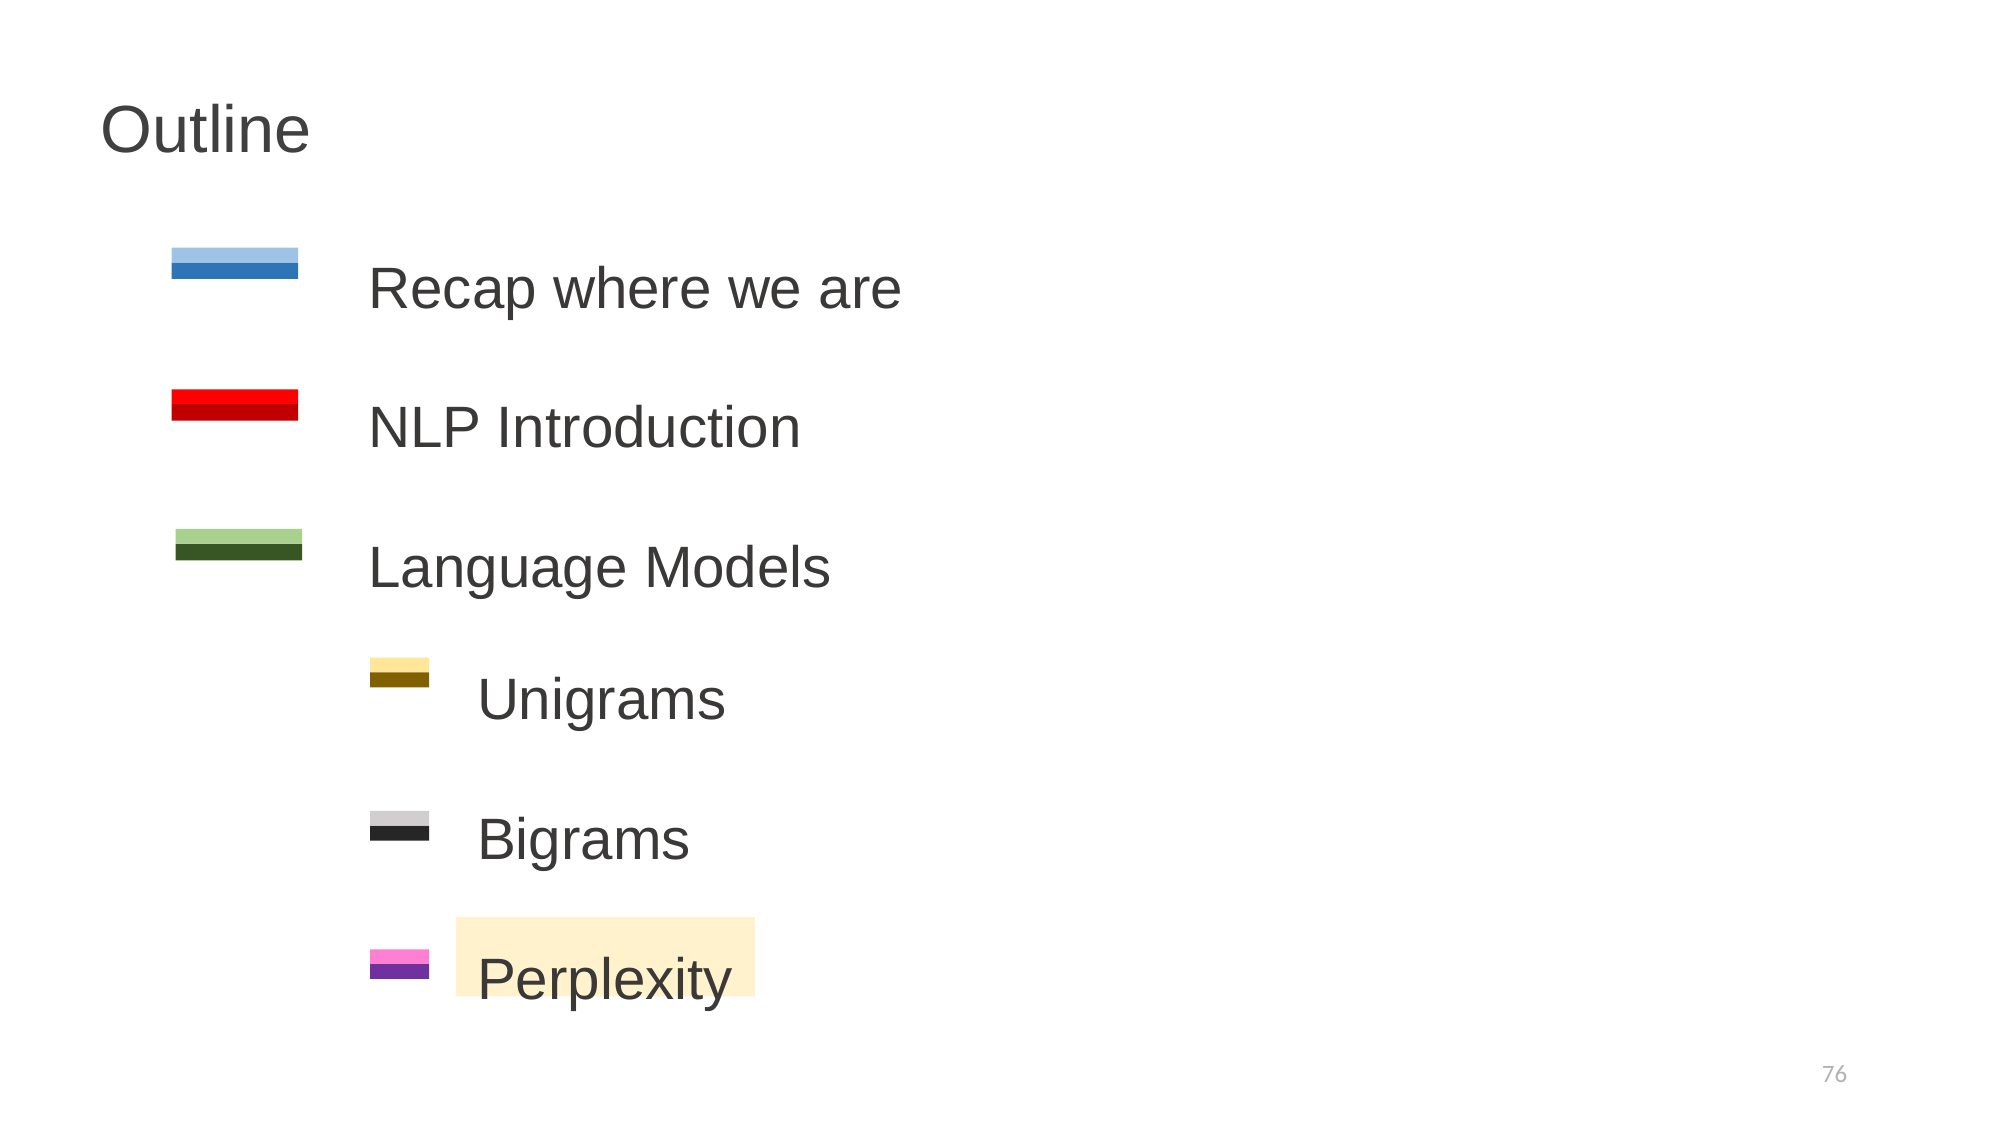

Outline
Recap where we are
NLP Introduction
Language Models

Unigrams
Bigrams
Perplexity

76